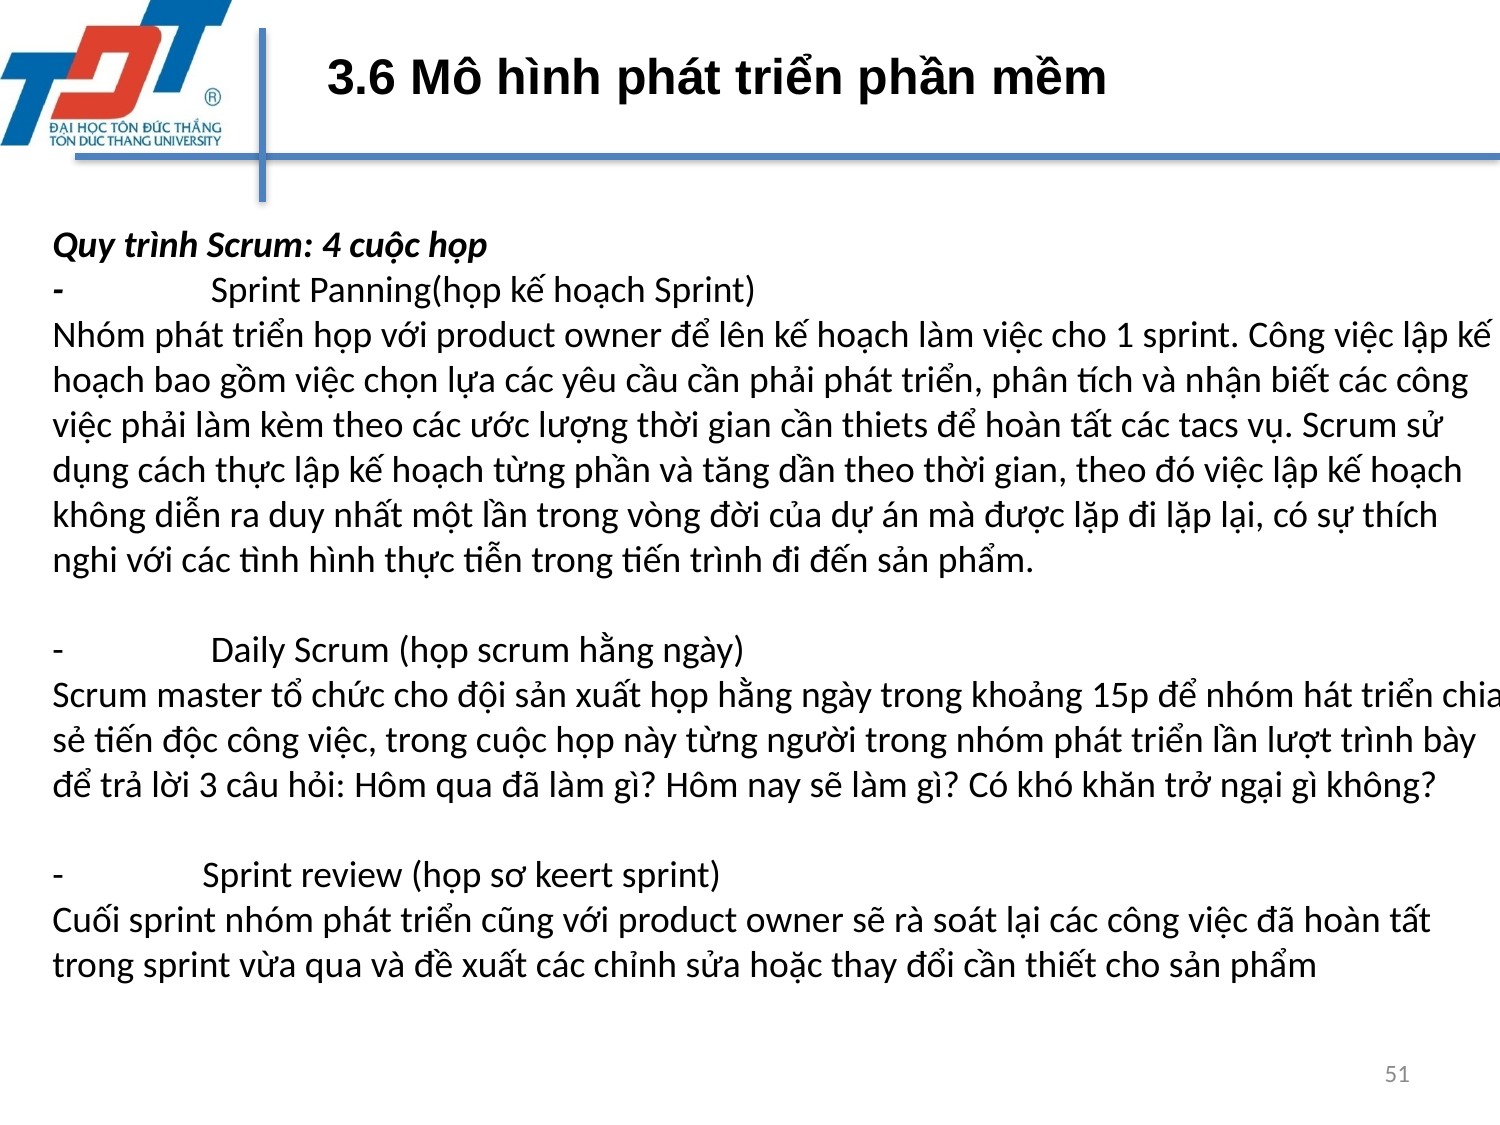

3.6 Mô hình phát triển phần mềm
Quy trình Scrum: 4 cuộc họp
-	 Sprint Panning(họp kế hoạch Sprint)
Nhóm phát triển họp với product owner để lên kế hoạch làm việc cho 1 sprint. Công việc lập kế hoạch bao gồm việc chọn lựa các yêu cầu cần phải phát triển, phân tích và nhận biết các công việc phải làm kèm theo các ước lượng thời gian cần thiets để hoàn tất các tacs vụ. Scrum sử dụng cách thực lập kế hoạch từng phần và tăng dần theo thời gian, theo đó việc lập kế hoạch không diễn ra duy nhất một lần trong vòng đời của dự án mà được lặp đi lặp lại, có sự thích nghi với các tình hình thực tiễn trong tiến trình đi đến sản phẩm.

-	 Daily Scrum (họp scrum hằng ngày)
Scrum master tổ chức cho đội sản xuất họp hằng ngày trong khoảng 15p để nhóm hát triển chia sẻ tiến độc công việc, trong cuộc họp này từng người trong nhóm phát triển lần lượt trình bày để trả lời 3 câu hỏi: Hôm qua đã làm gì? Hôm nay sẽ làm gì? Có khó khăn trở ngại gì không?

-	Sprint review (họp sơ keert sprint)
Cuối sprint nhóm phát triển cũng với product owner sẽ rà soát lại các công việc đã hoàn tất trong sprint vừa qua và đề xuất các chỉnh sửa hoặc thay đổi cần thiết cho sản phẩm
51